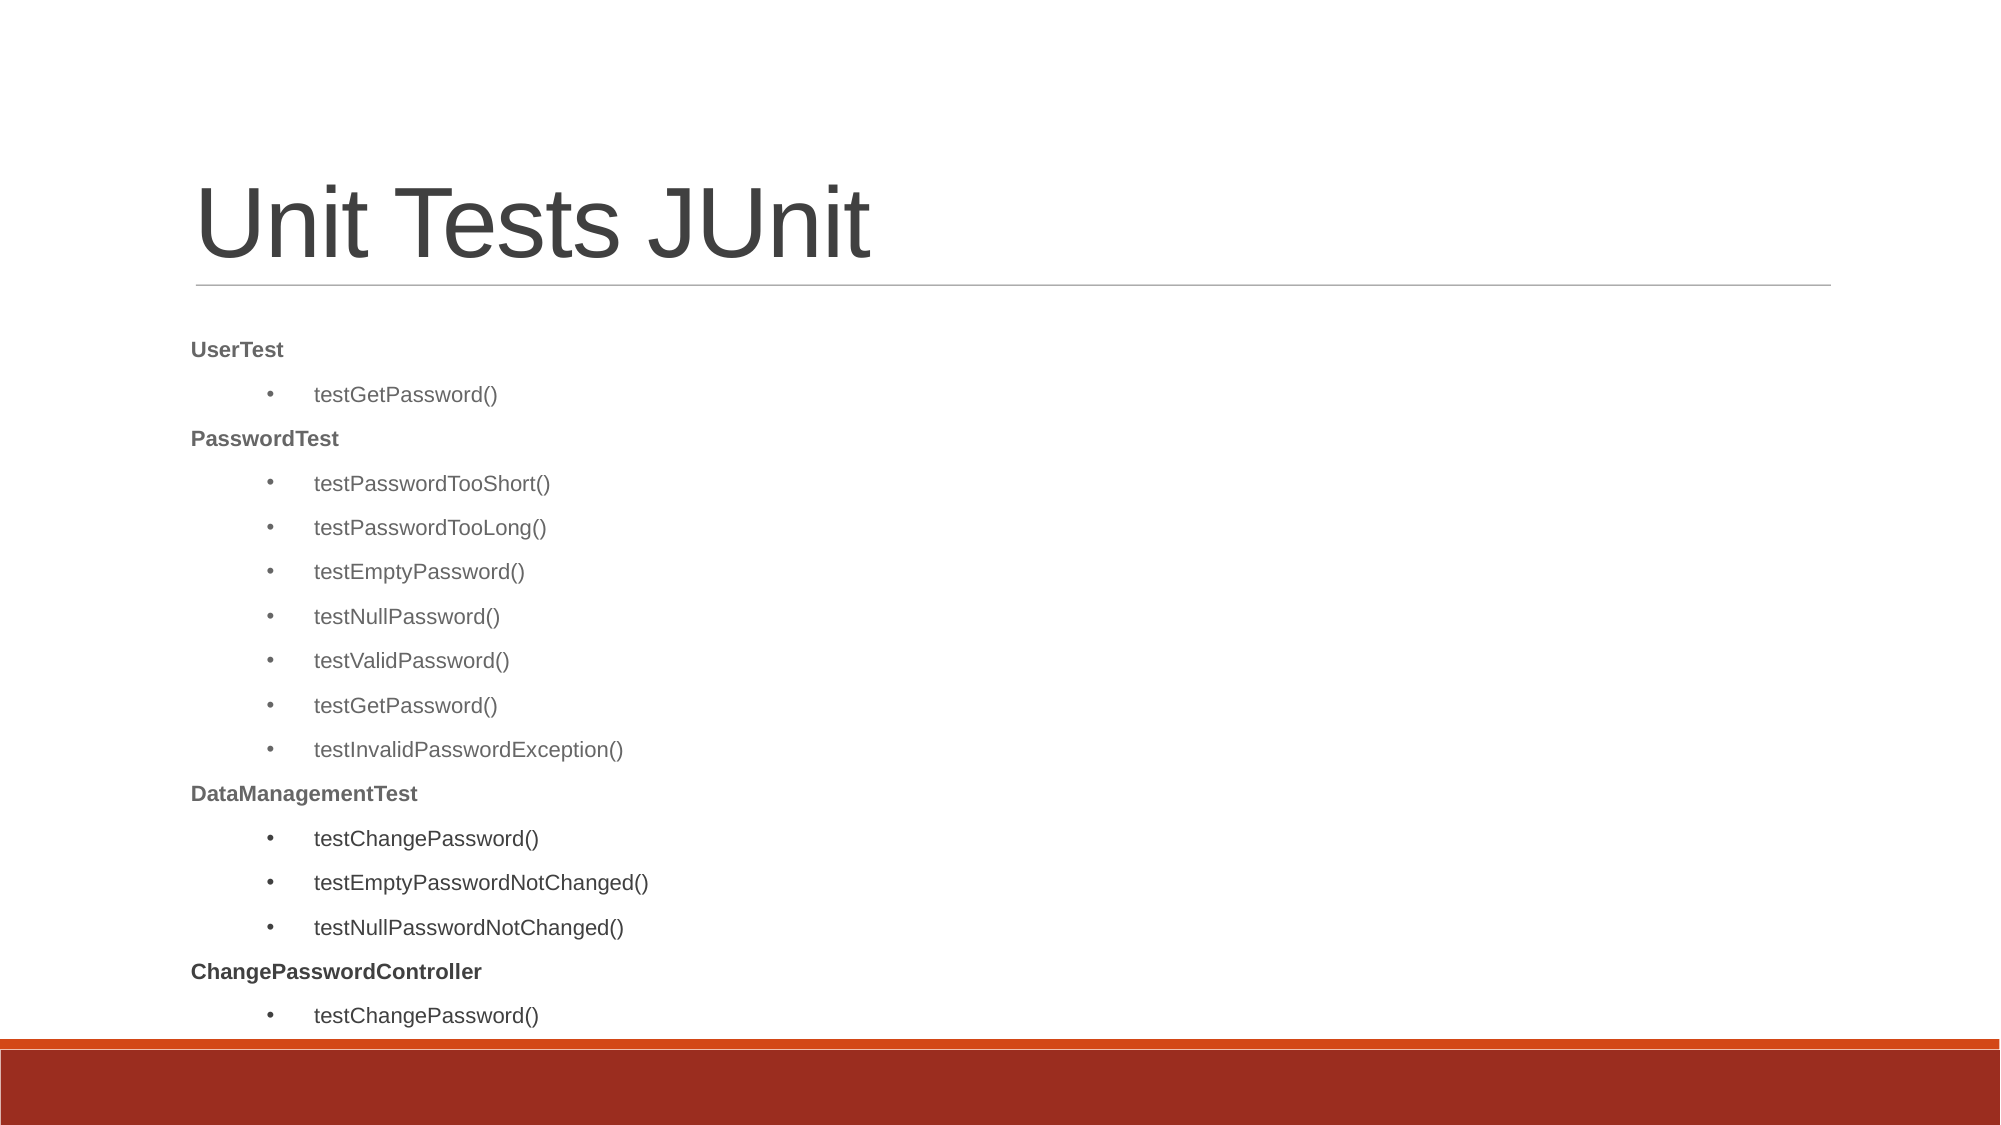

Unit Tests JUnit
UserTest
testGetPassword()
PasswordTest
testPasswordTooShort()
testPasswordTooLong()
testEmptyPassword()
testNullPassword()
testValidPassword()
testGetPassword()
testInvalidPasswordException()
DataManagementTest
testChangePassword()
testEmptyPasswordNotChanged()
testNullPasswordNotChanged()
ChangePasswordController
testChangePassword()